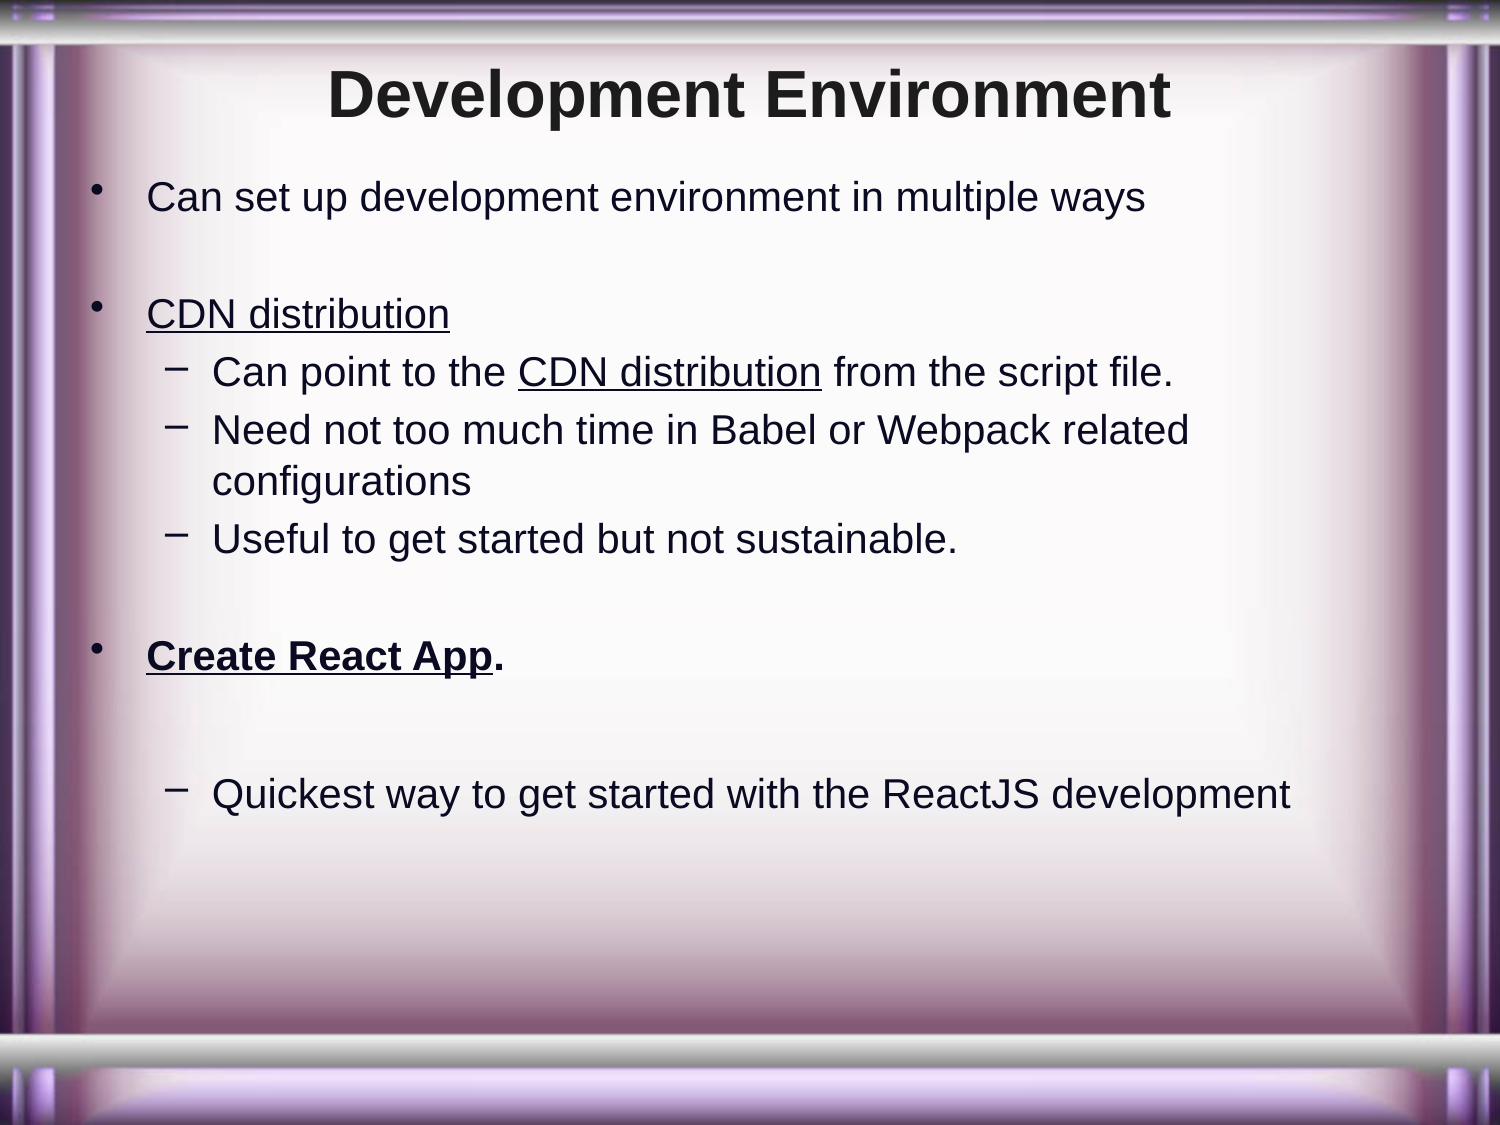

# Development Environment
Can set up development environment in multiple ways

CDN distribution
Can point to the CDN distribution from the script file.
Need not too much time in Babel or Webpack related configurations
Useful to get started but not sustainable.

Create React App.

Quickest way to get started with the ReactJS development